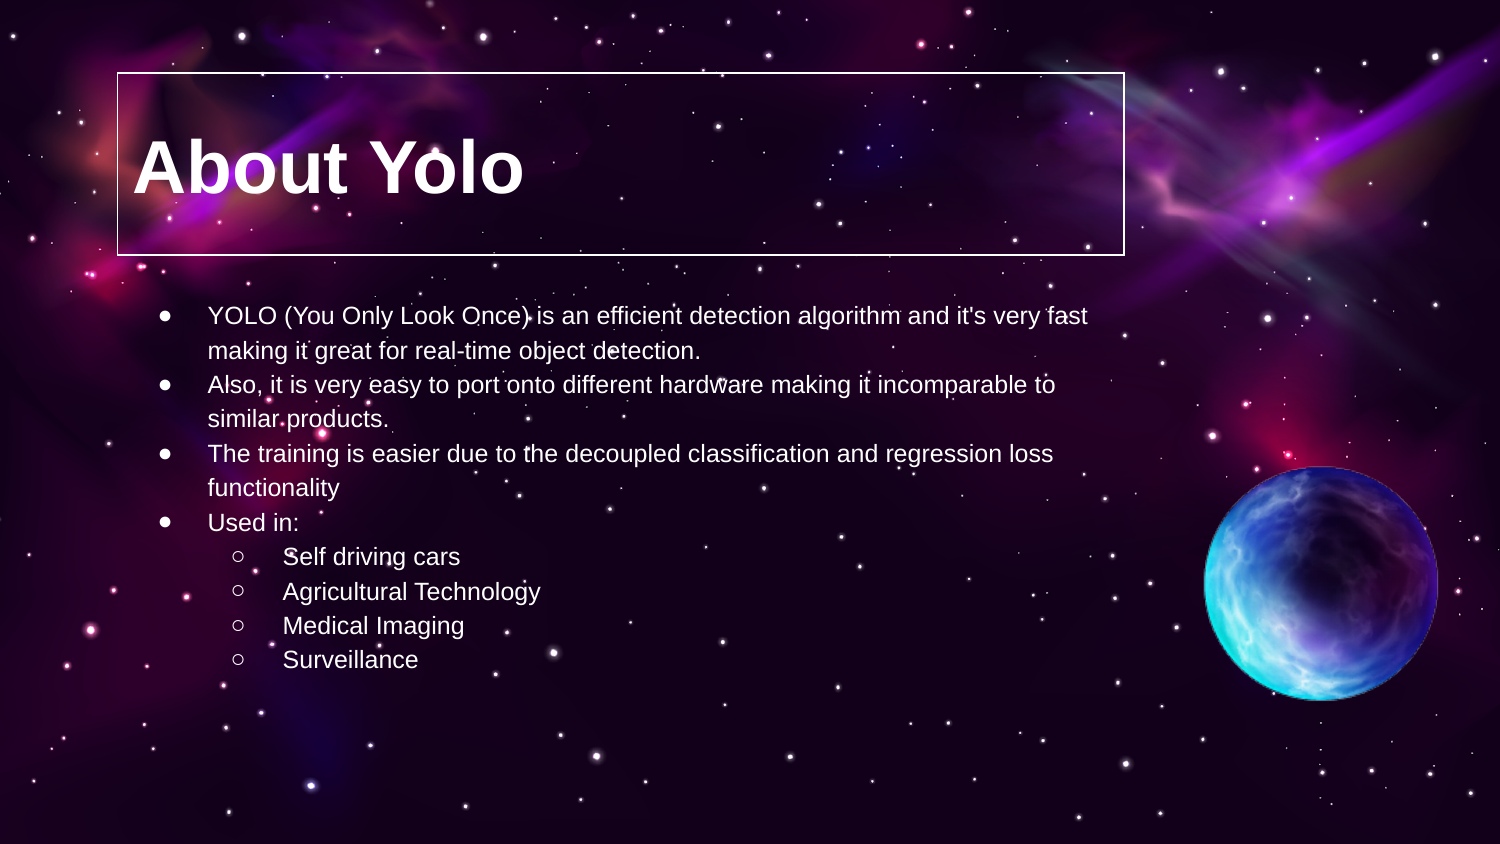

# About Yolo
YOLO (You Only Look Once) is an efficient detection algorithm and it's very fast making it great for real-time object detection.
Also, it is very easy to port onto different hardware making it incomparable to similar products.
The training is easier due to the decoupled classification and regression loss functionality
Used in:
Self driving cars
Agricultural Technology
Medical Imaging
Surveillance